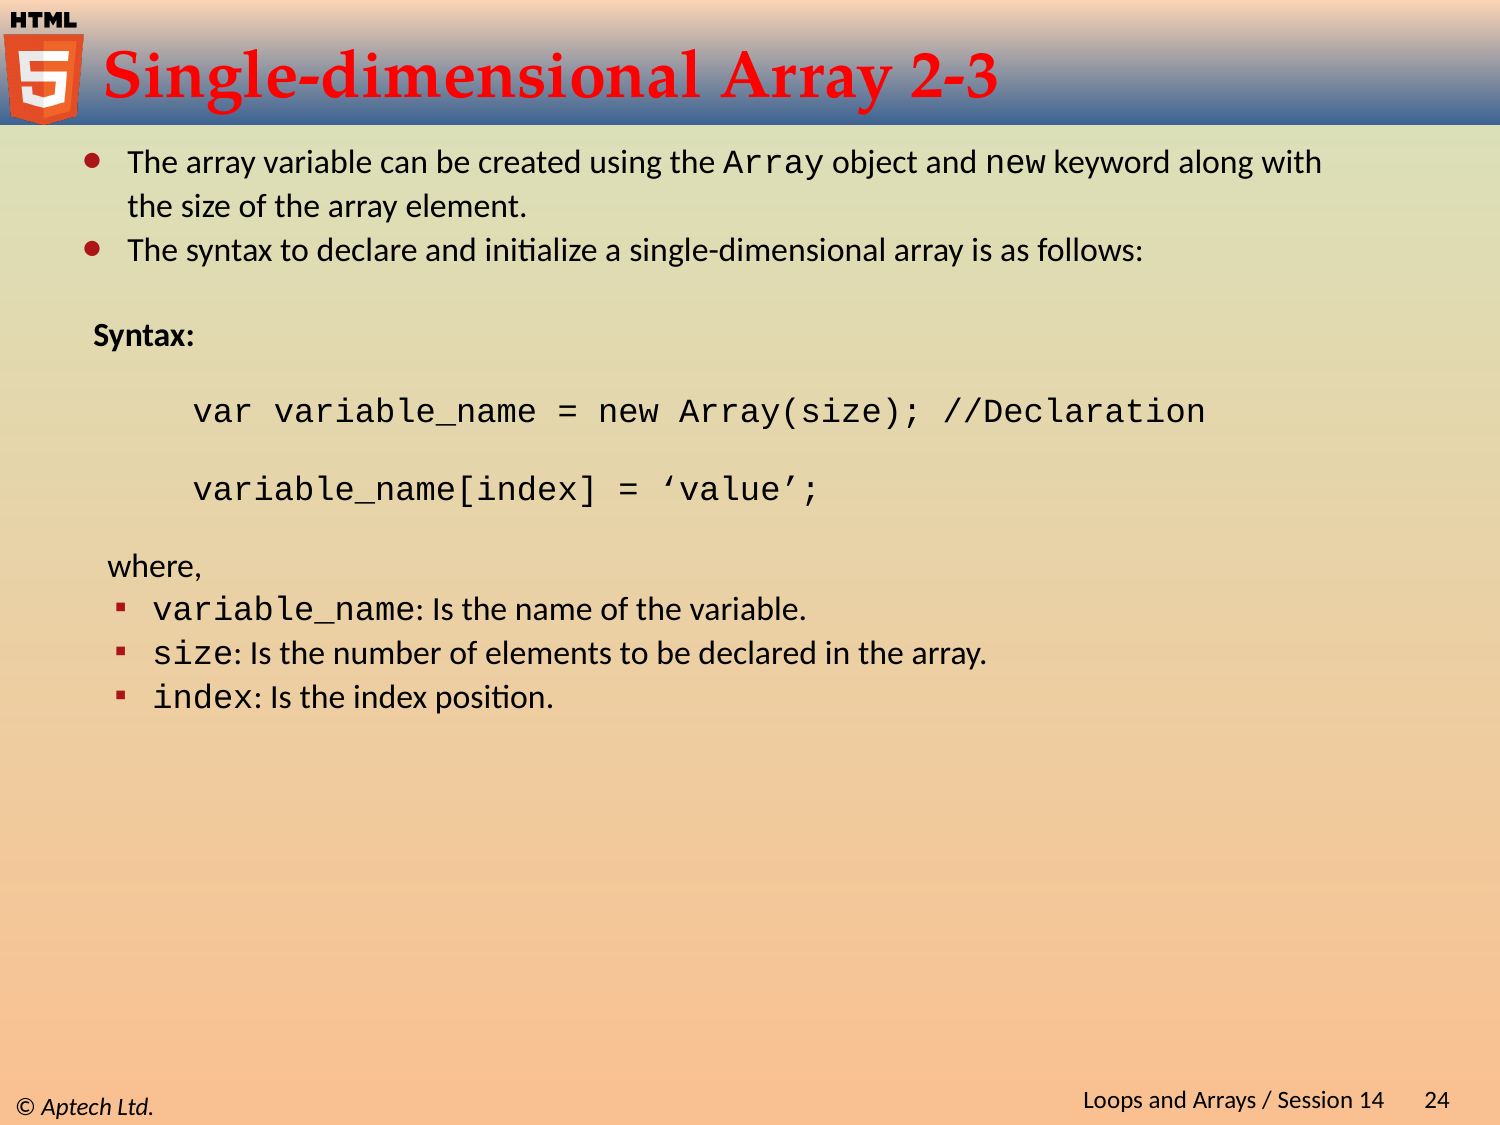

# Single-dimensional Array 2-3
The array variable can be created using the Array object and new keyword along with the size of the array element.
The syntax to declare and initialize a single-dimensional array is as follows:
Syntax:
var variable_name = new Array(size); //Declaration
variable_name[index] = ‘value’;
where,
variable_name: Is the name of the variable.
size: Is the number of elements to be declared in the array.
index: Is the index position.
Loops and Arrays / Session 14
24